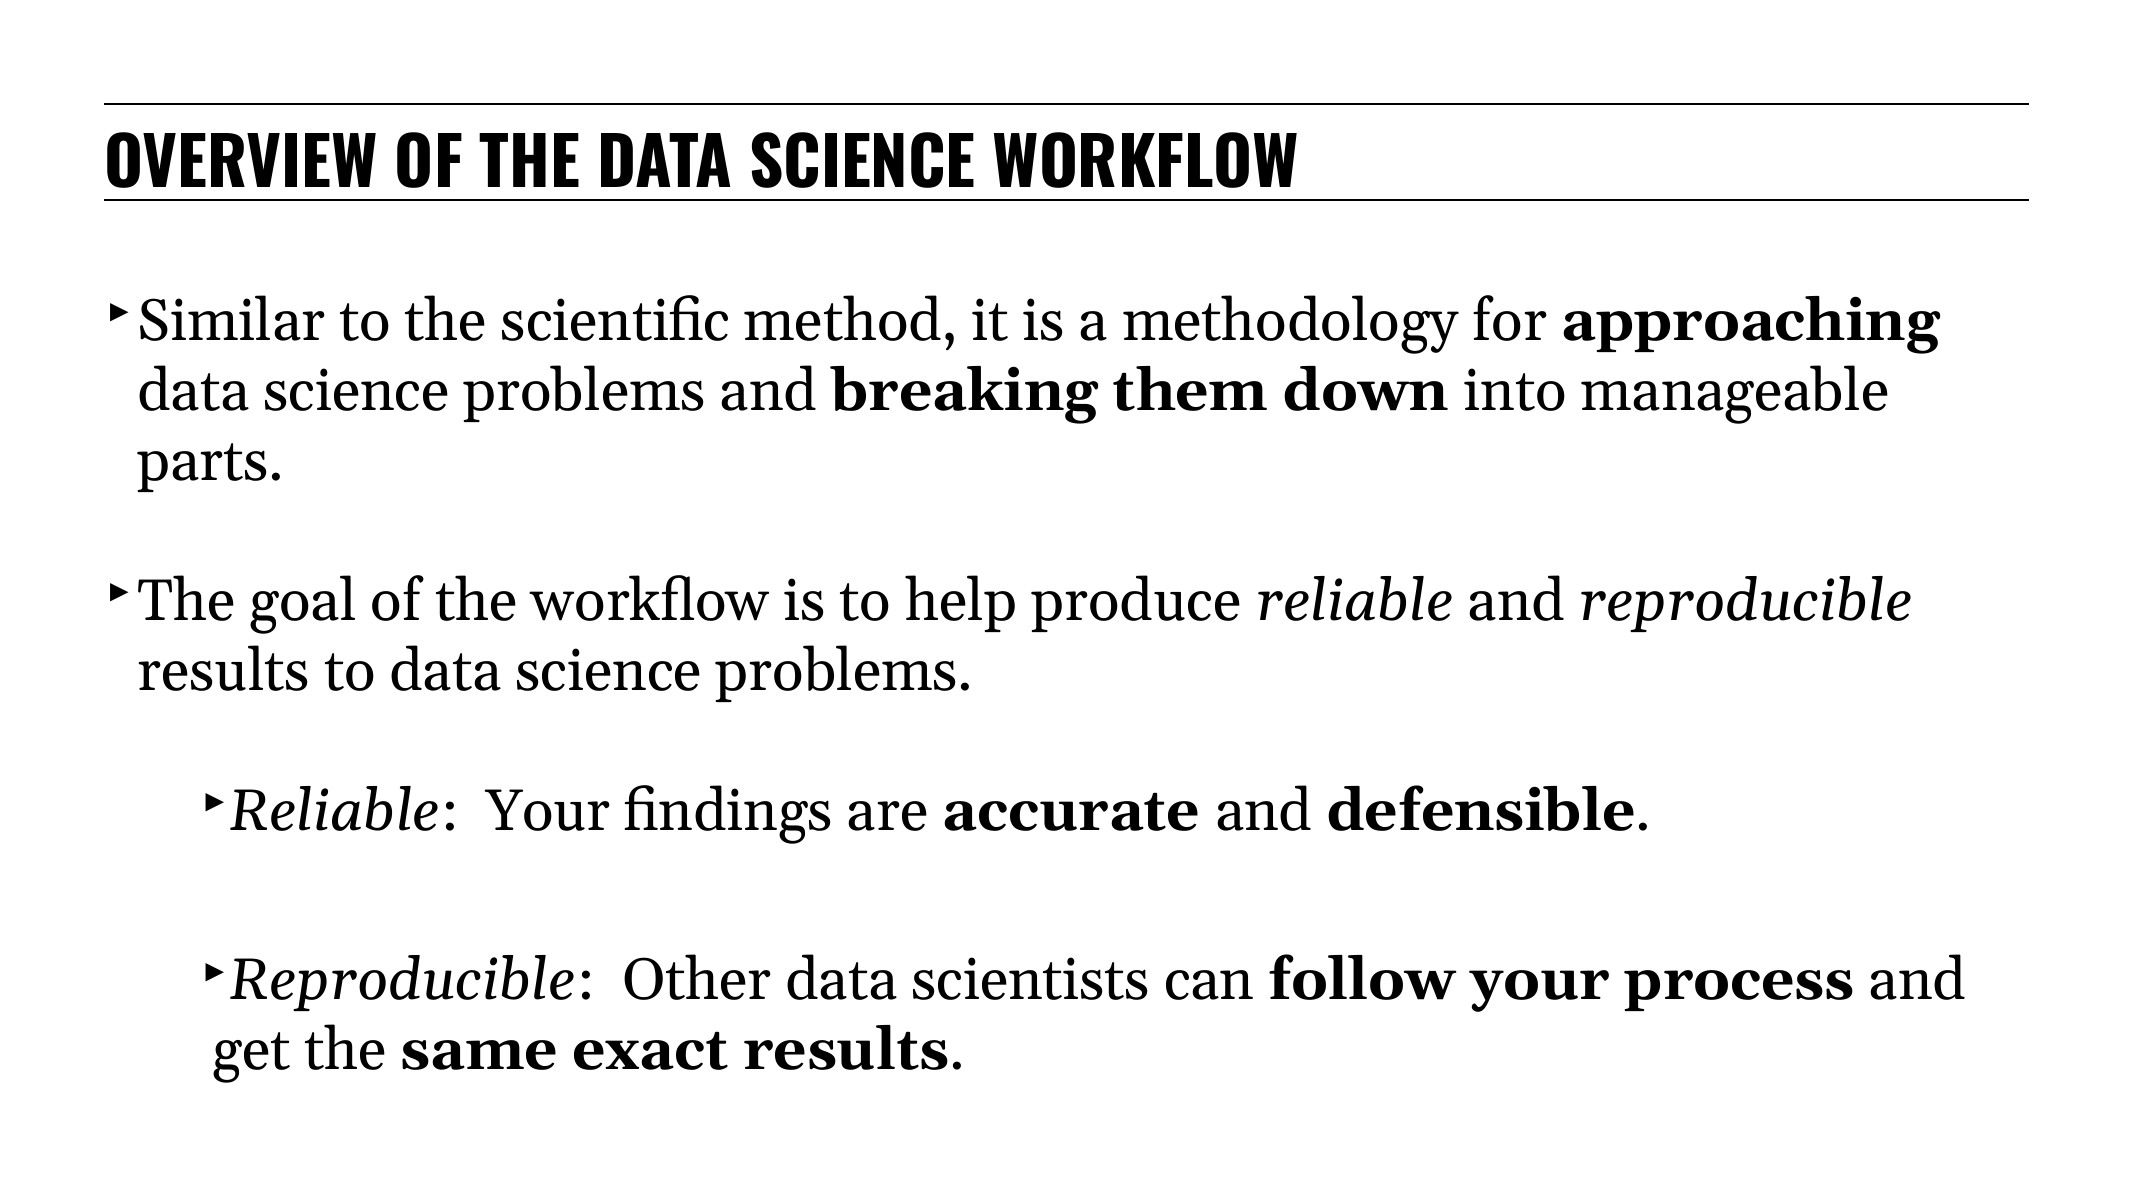

OVERVIEW OF THE DATA SCIENCE WORKFLOW

Similar to the scientific method, it is a methodology for approaching data science problems and breaking them down into manageable parts.

The goal of the workflow is to help produce reliable and reproducible results to data science problems.

Reliable:  Your findings are accurate and defensible.

Reproducible:  Other data scientists can follow your process and get the same exact results.